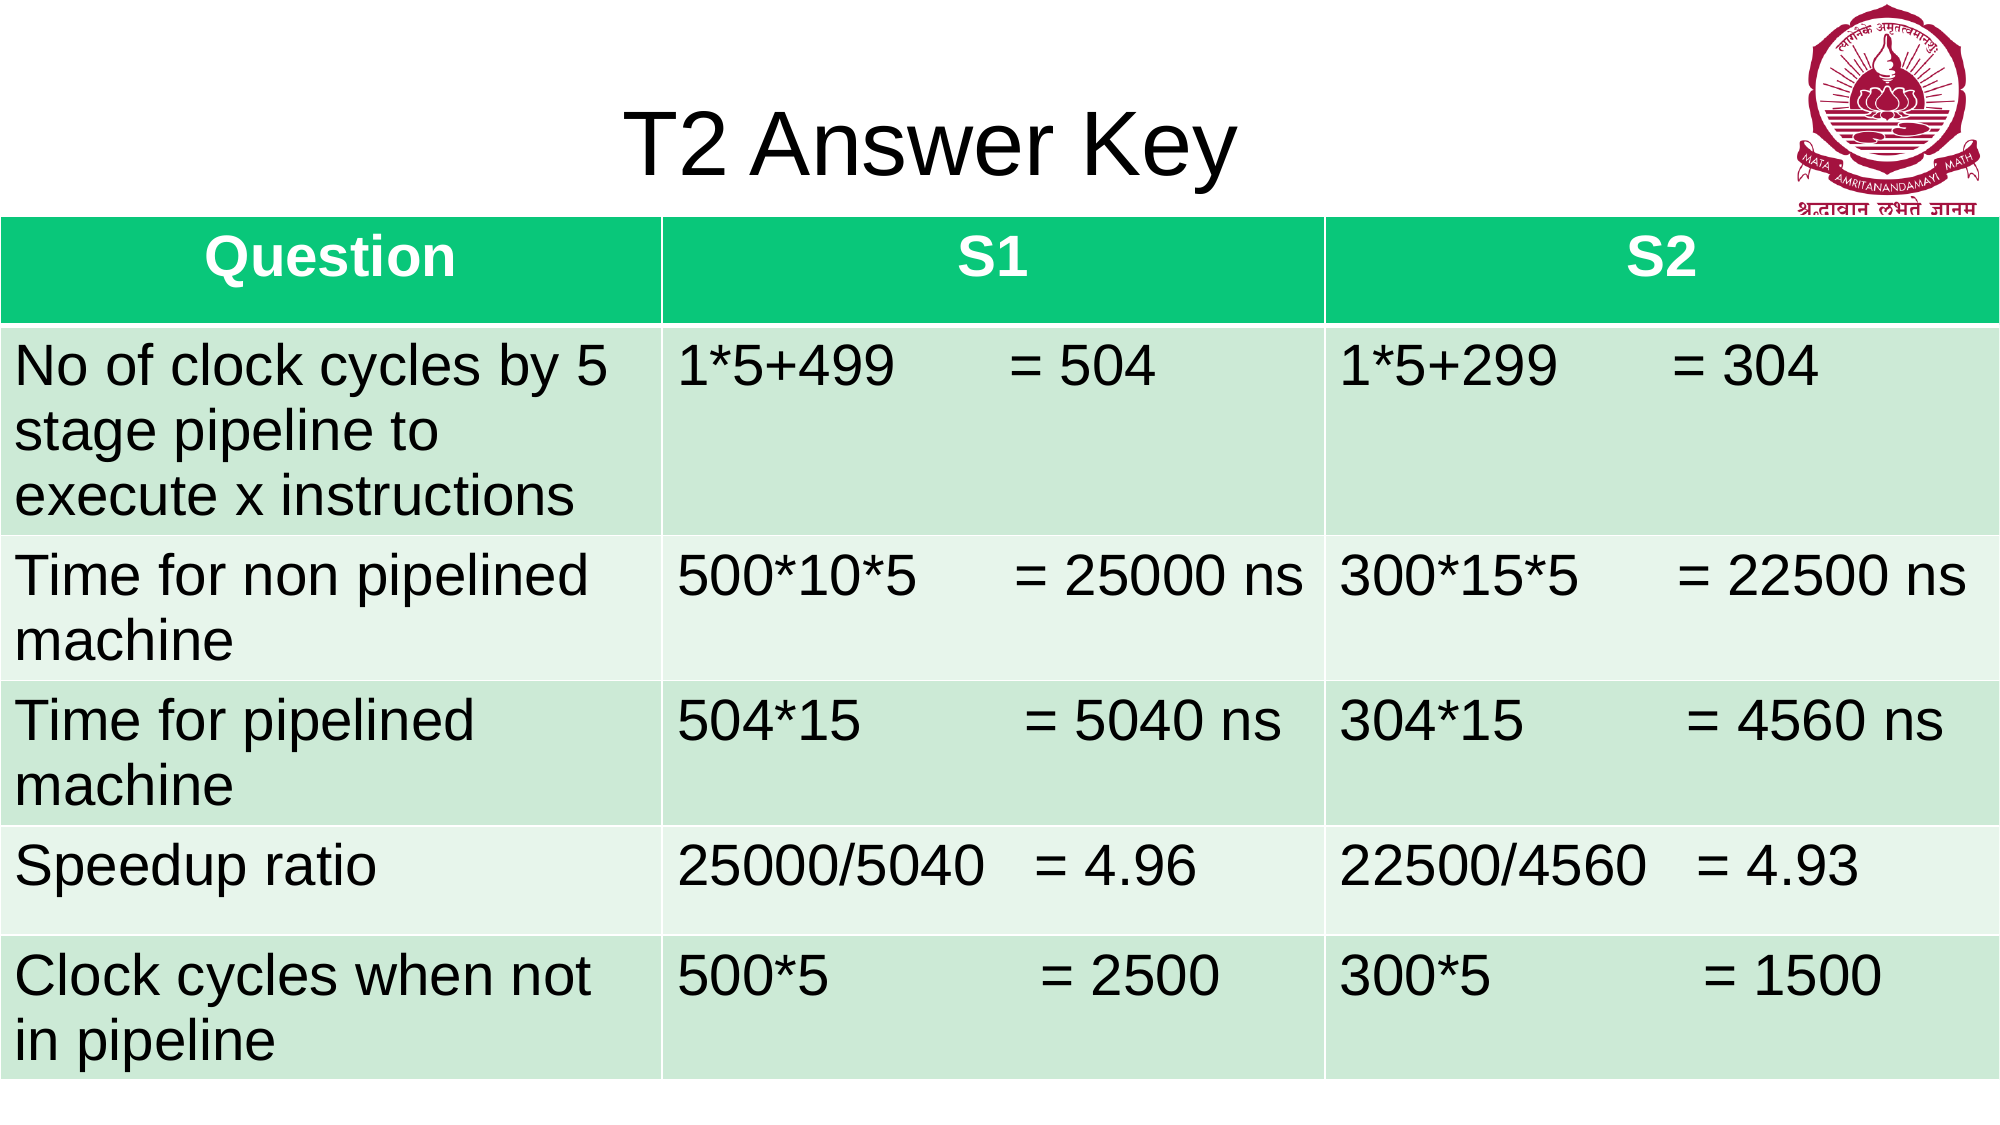

# T2 Answer Key
| Question | S1 | S2 |
| --- | --- | --- |
| No of clock cycles by 5 stage pipeline to execute x instructions | 1\*5+499 = 504 | 1\*5+299 = 304 |
| Time for non pipelined machine | 500\*10\*5 = 25000 ns | 300\*15\*5 = 22500 ns |
| Time for pipelined machine | 504\*15 = 5040 ns | 304\*15 = 4560 ns |
| Speedup ratio | 25000/5040 = 4.96 | 22500/4560 = 4.93 |
| Clock cycles when not in pipeline | 500\*5 = 2500 | 300\*5 = 1500 |